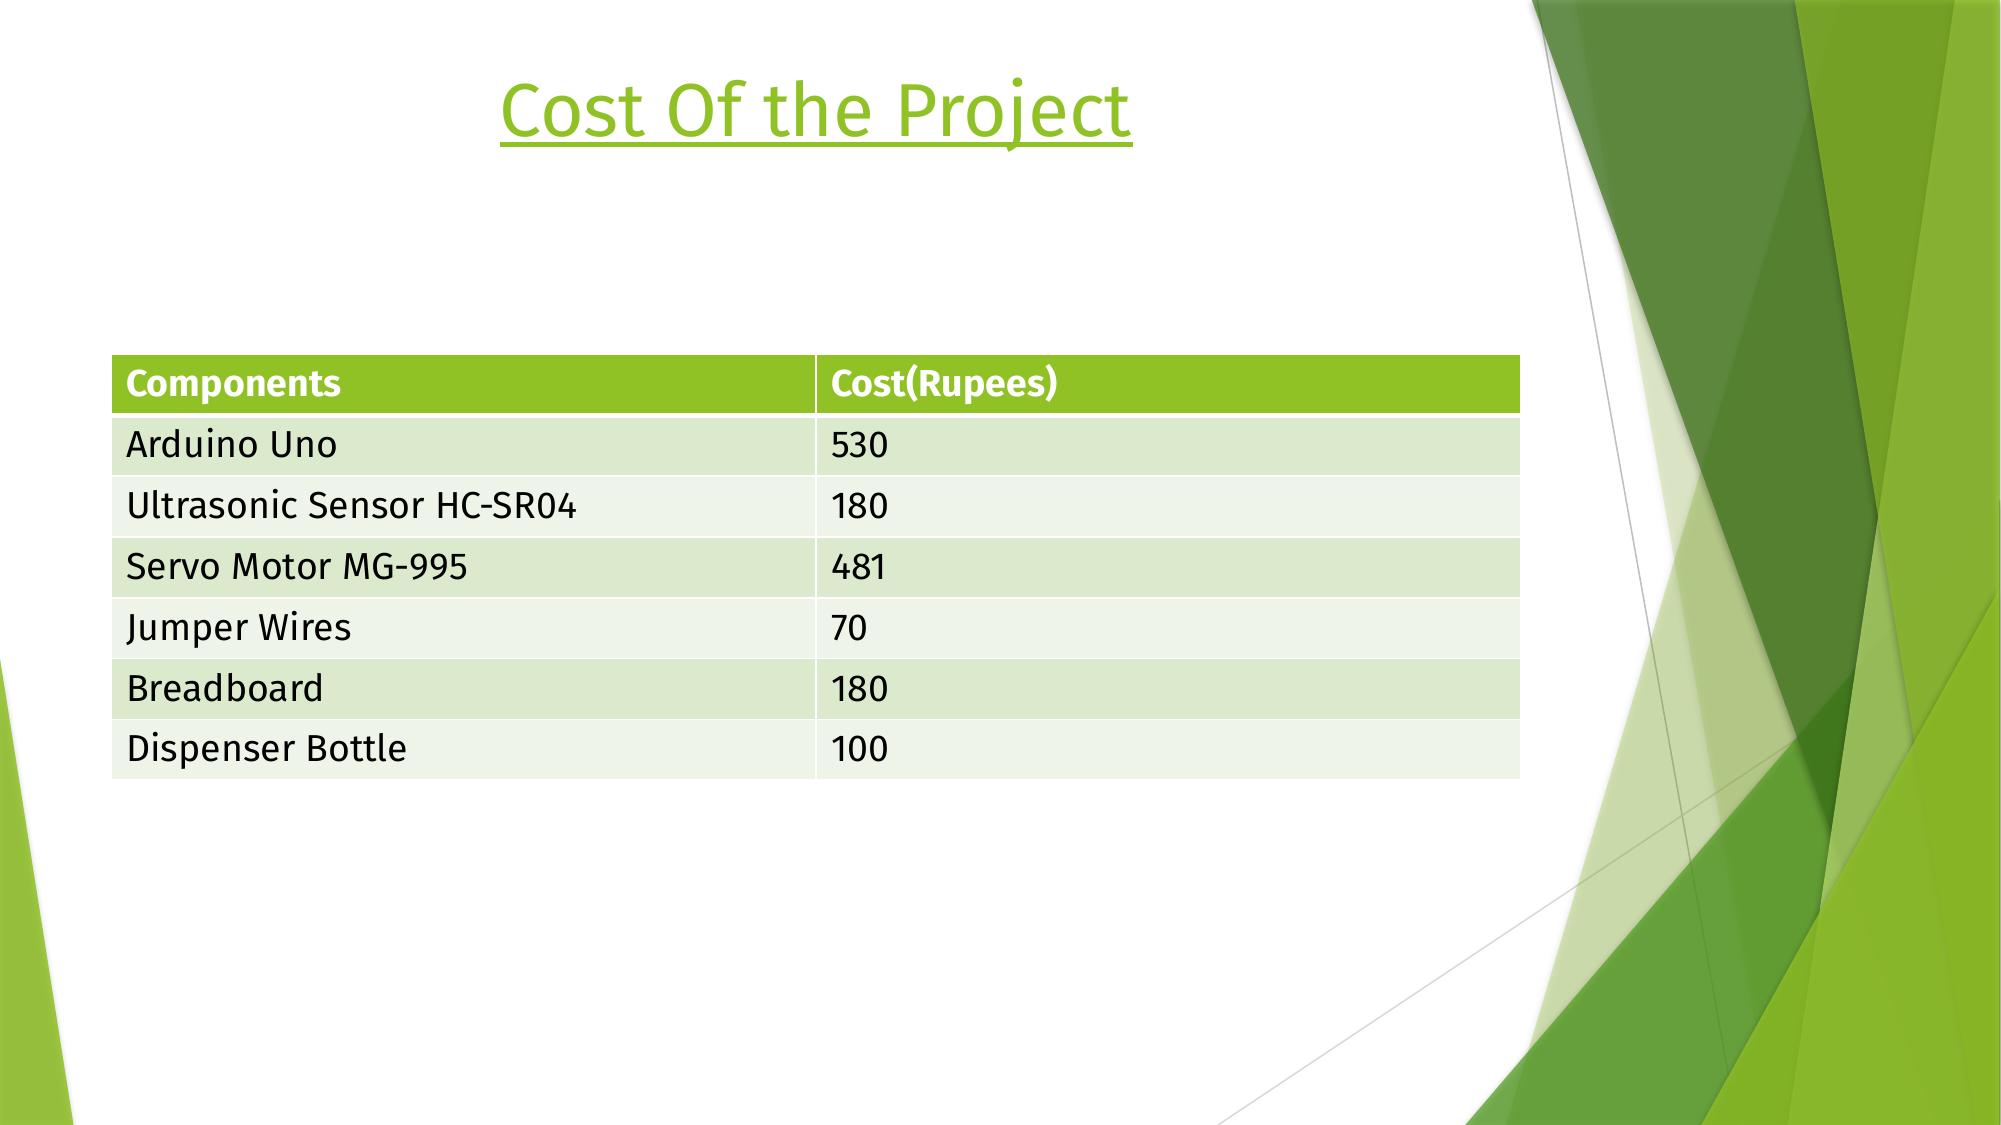

# Cost Of the Project
| Components | Cost(Rupees) |
| --- | --- |
| Arduino Uno | 530 |
| Ultrasonic Sensor HC-SR04 | 180 |
| Servo Motor MG-995 | 481 |
| Jumper Wires | 70 |
| Breadboard | 180 |
| Dispenser Bottle | 100 |